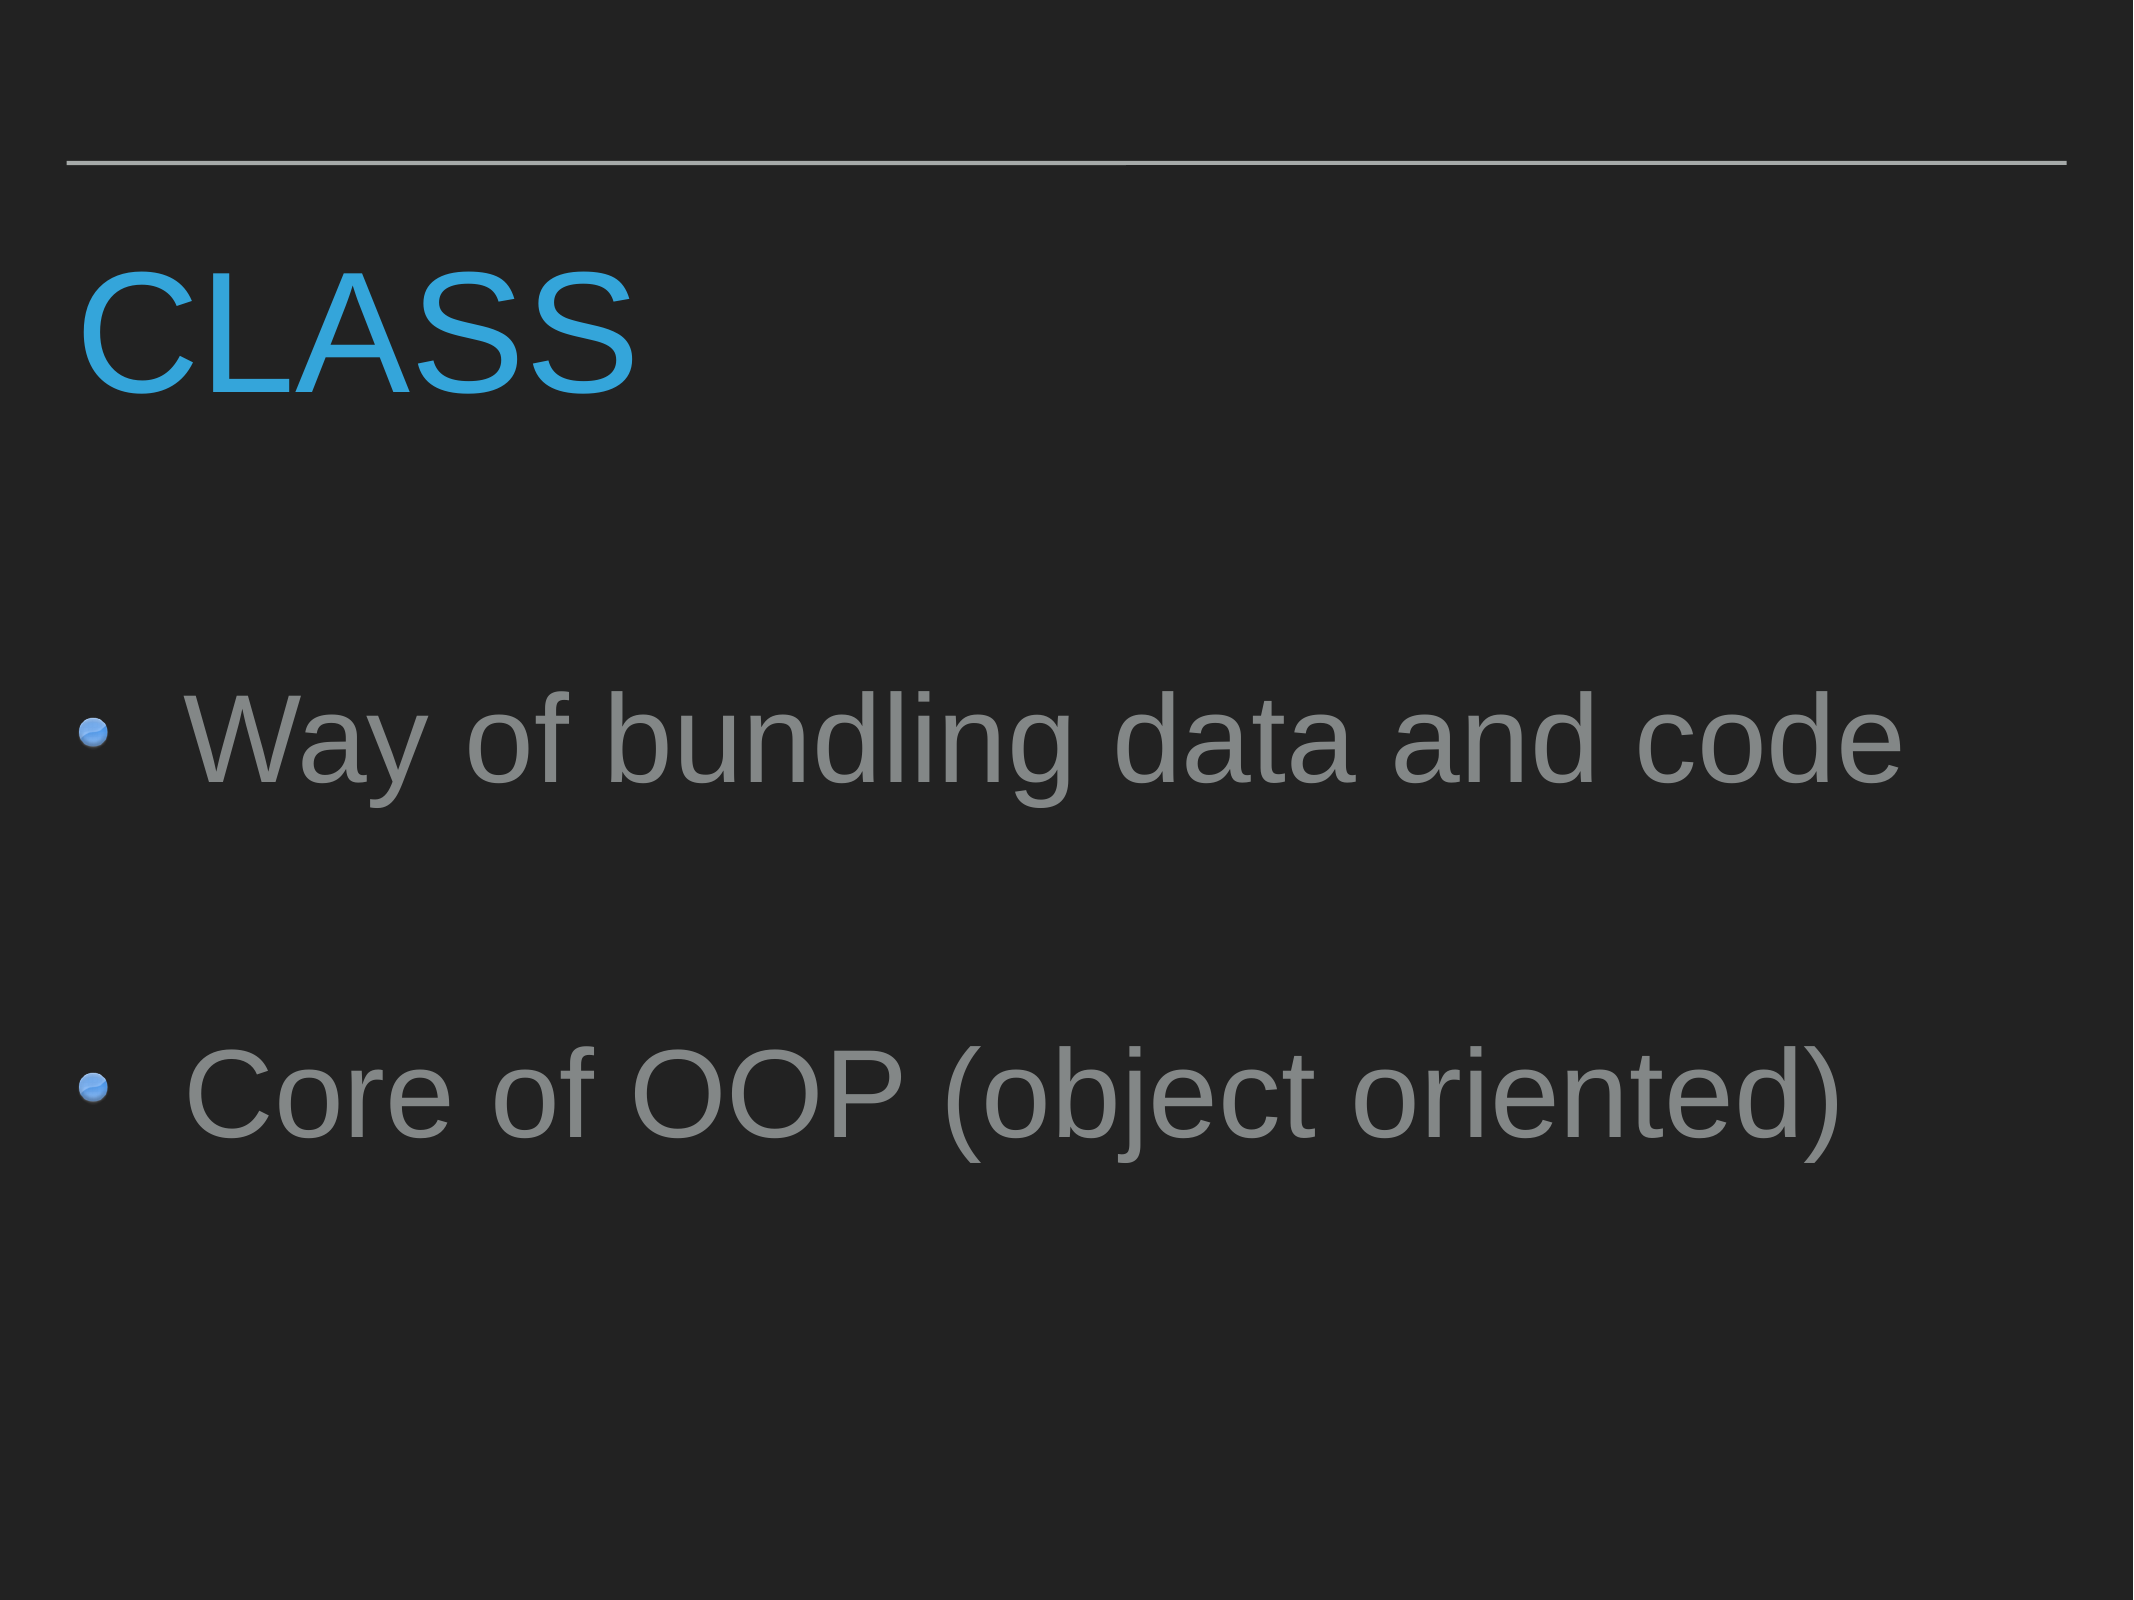

# Class
Way of bundling data and code
Core of OOP (object oriented)